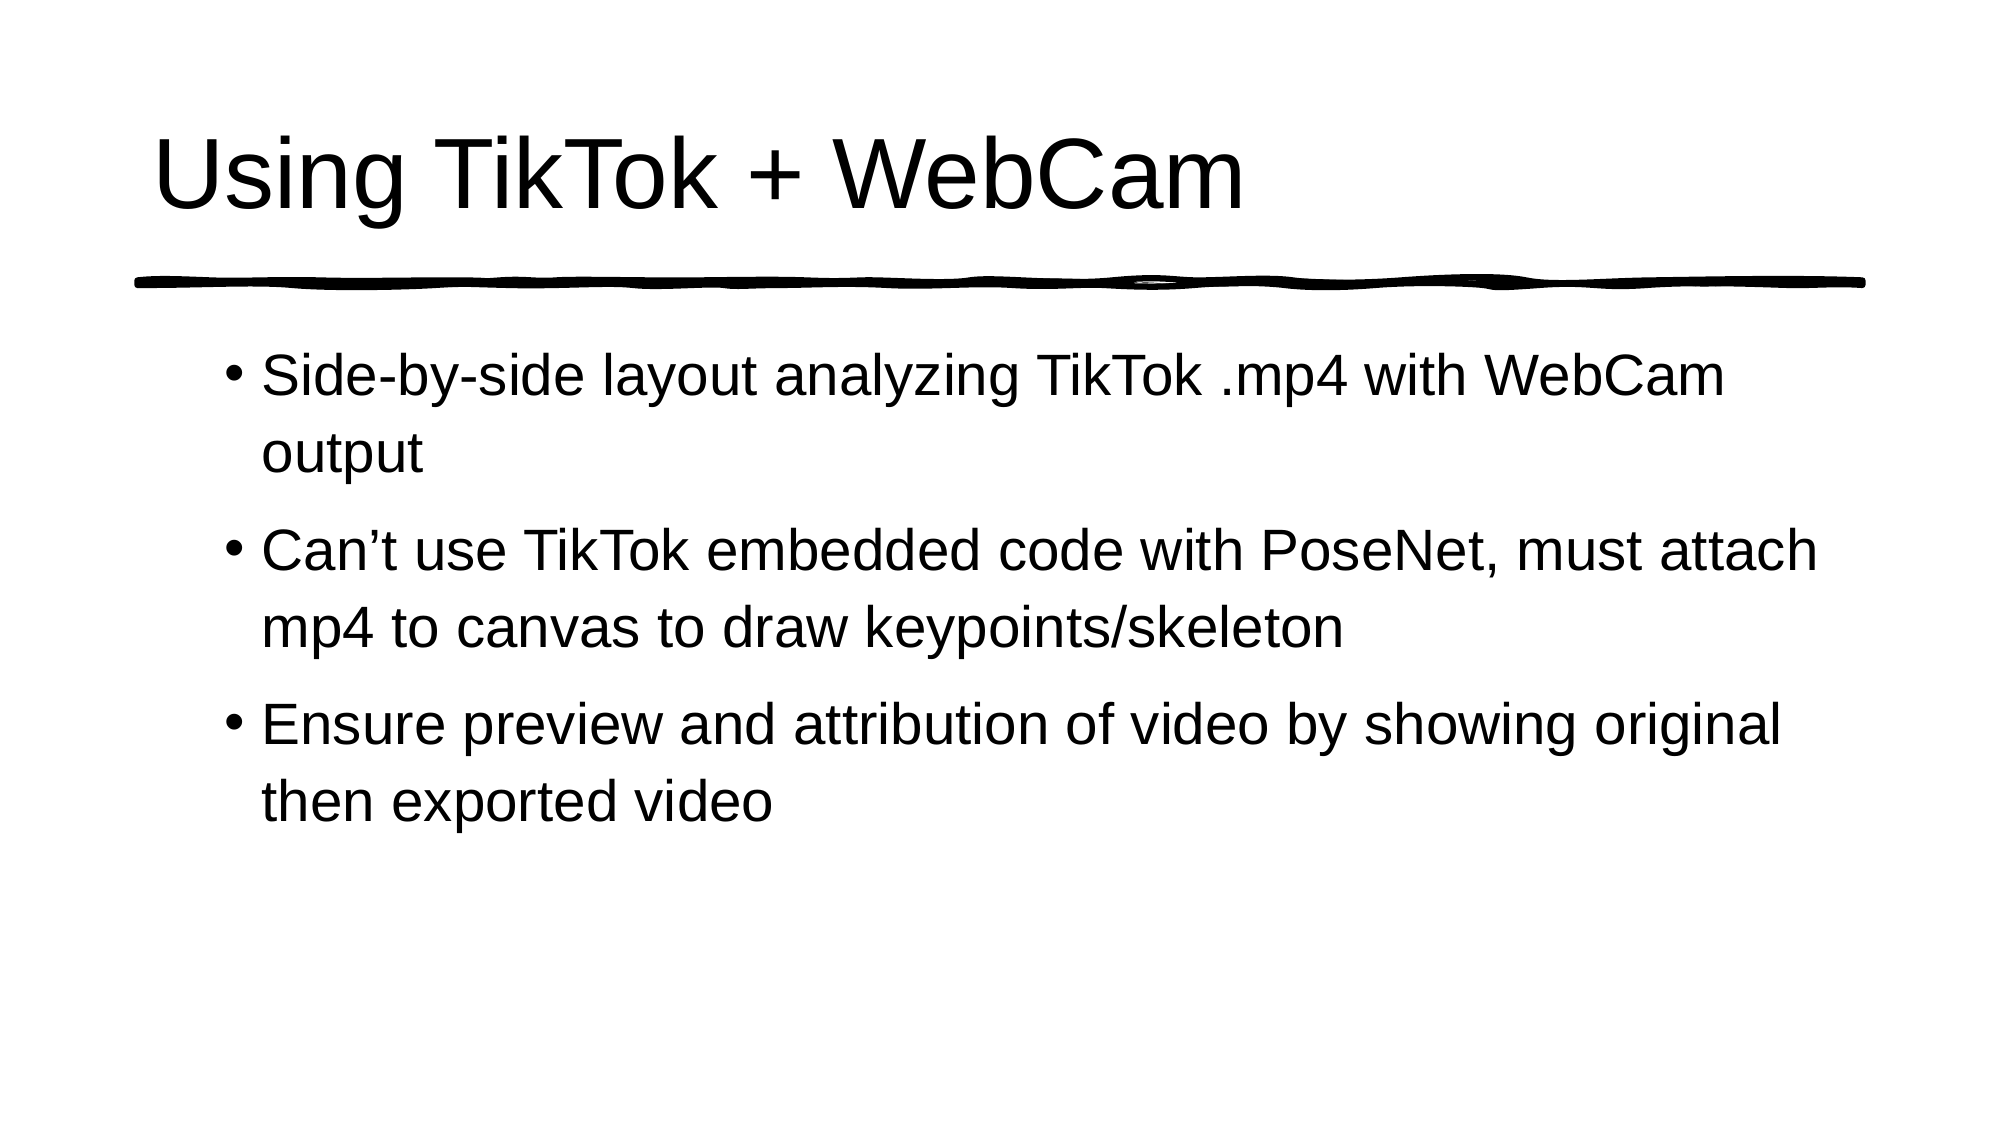

# Using TikTok + WebCam
Side-by-side layout analyzing TikTok .mp4 with WebCam output
Can’t use TikTok embedded code with PoseNet, must attach mp4 to canvas to draw keypoints/skeleton
Ensure preview and attribution of video by showing original then exported video